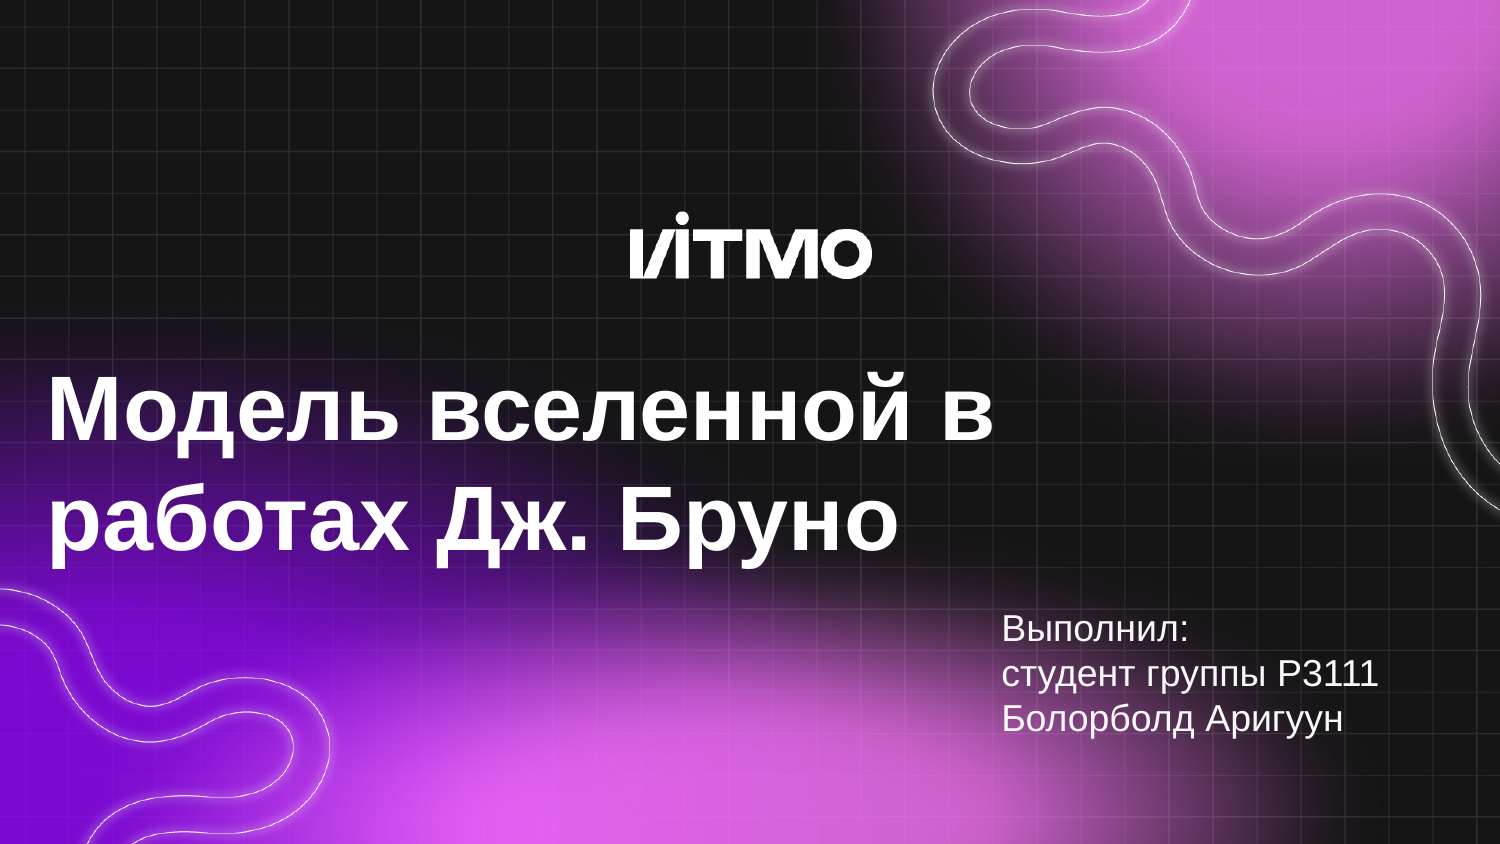

# Модель вселенной в работах Дж. Бруно
Выполнил:
студент группы P3111
Болорболд Аригуун